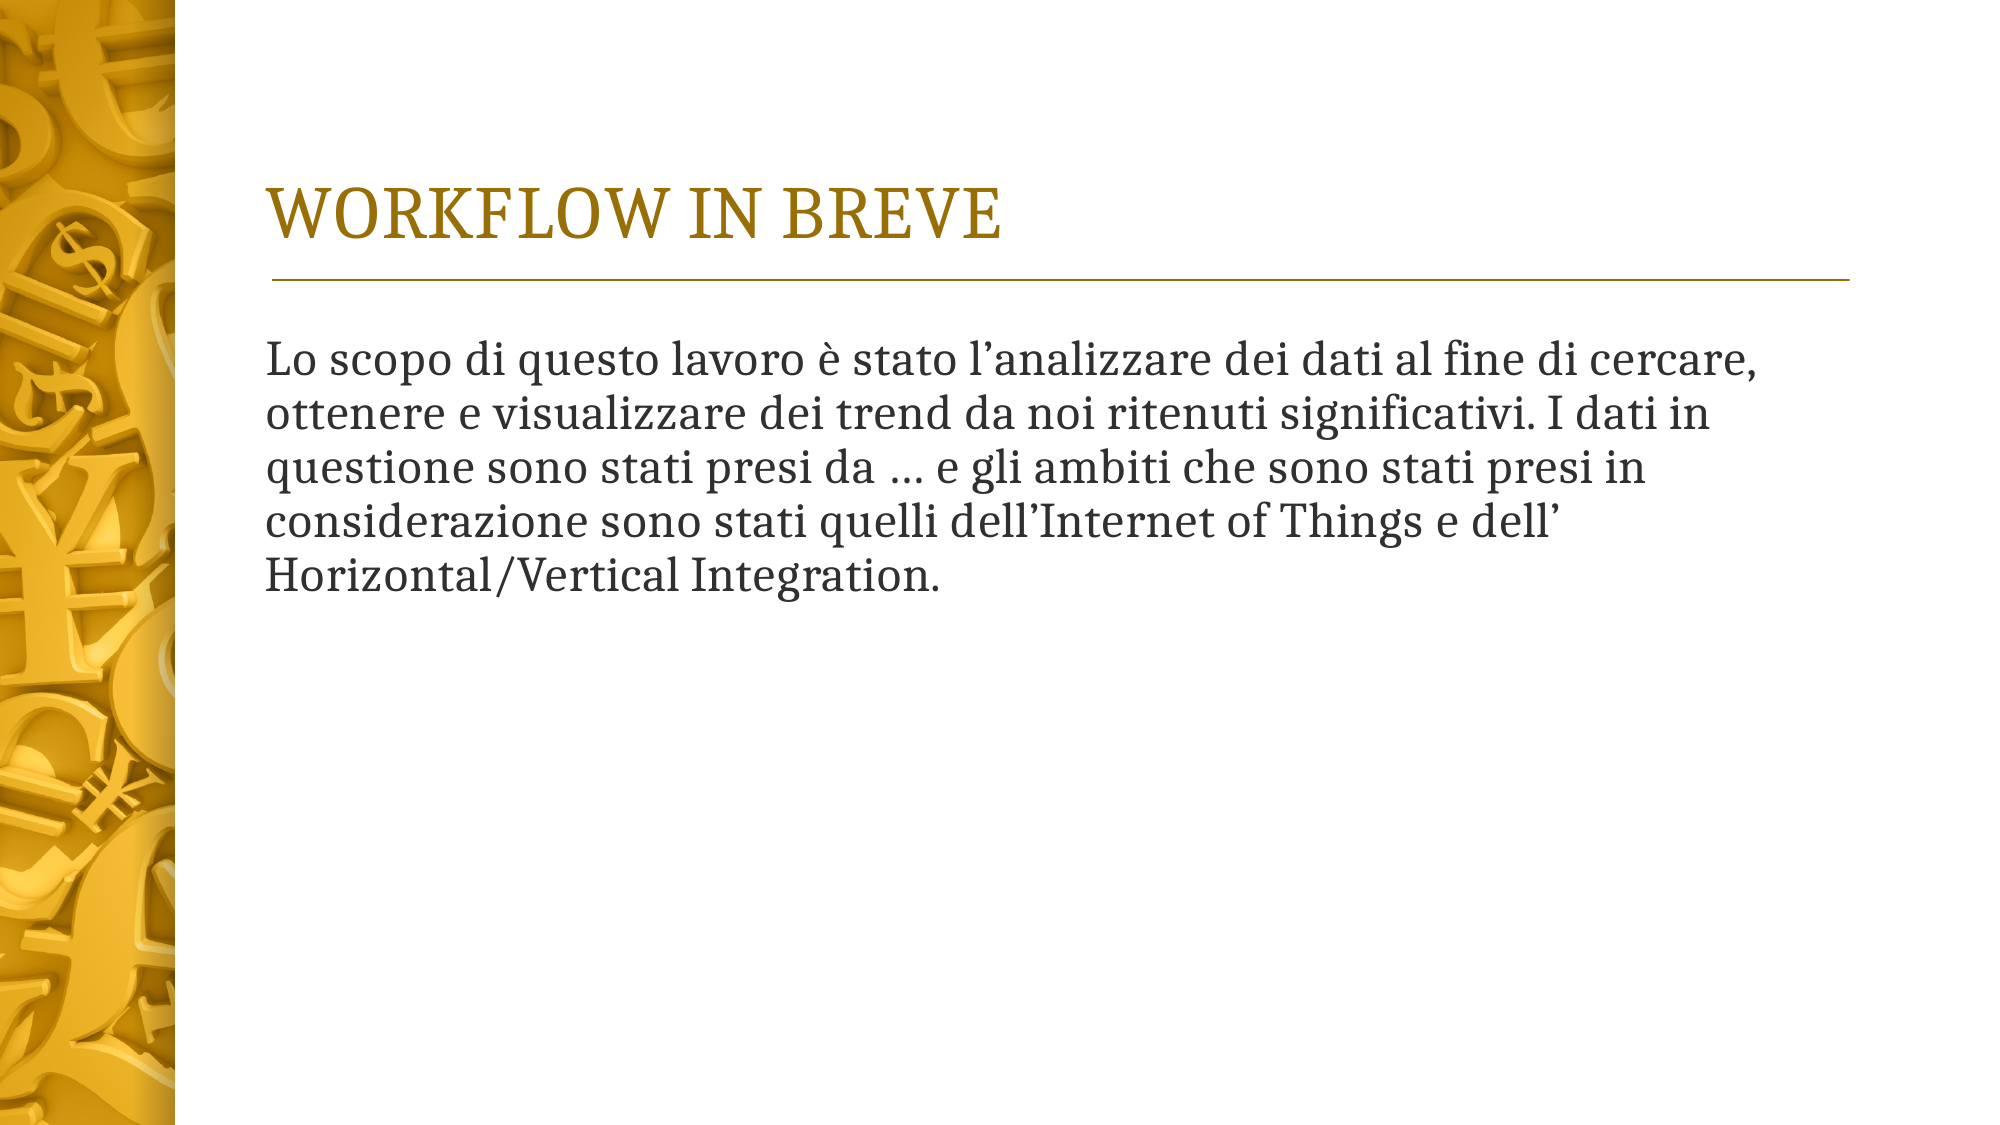

# WORKFLOW IN BREVE
Lo scopo di questo lavoro è stato l’analizzare dei dati al fine di cercare, ottenere e visualizzare dei trend da noi ritenuti significativi. I dati in questione sono stati presi da … e gli ambiti che sono stati presi in considerazione sono stati quelli dell’Internet of Things e dell’ Horizontal/Vertical Integration.